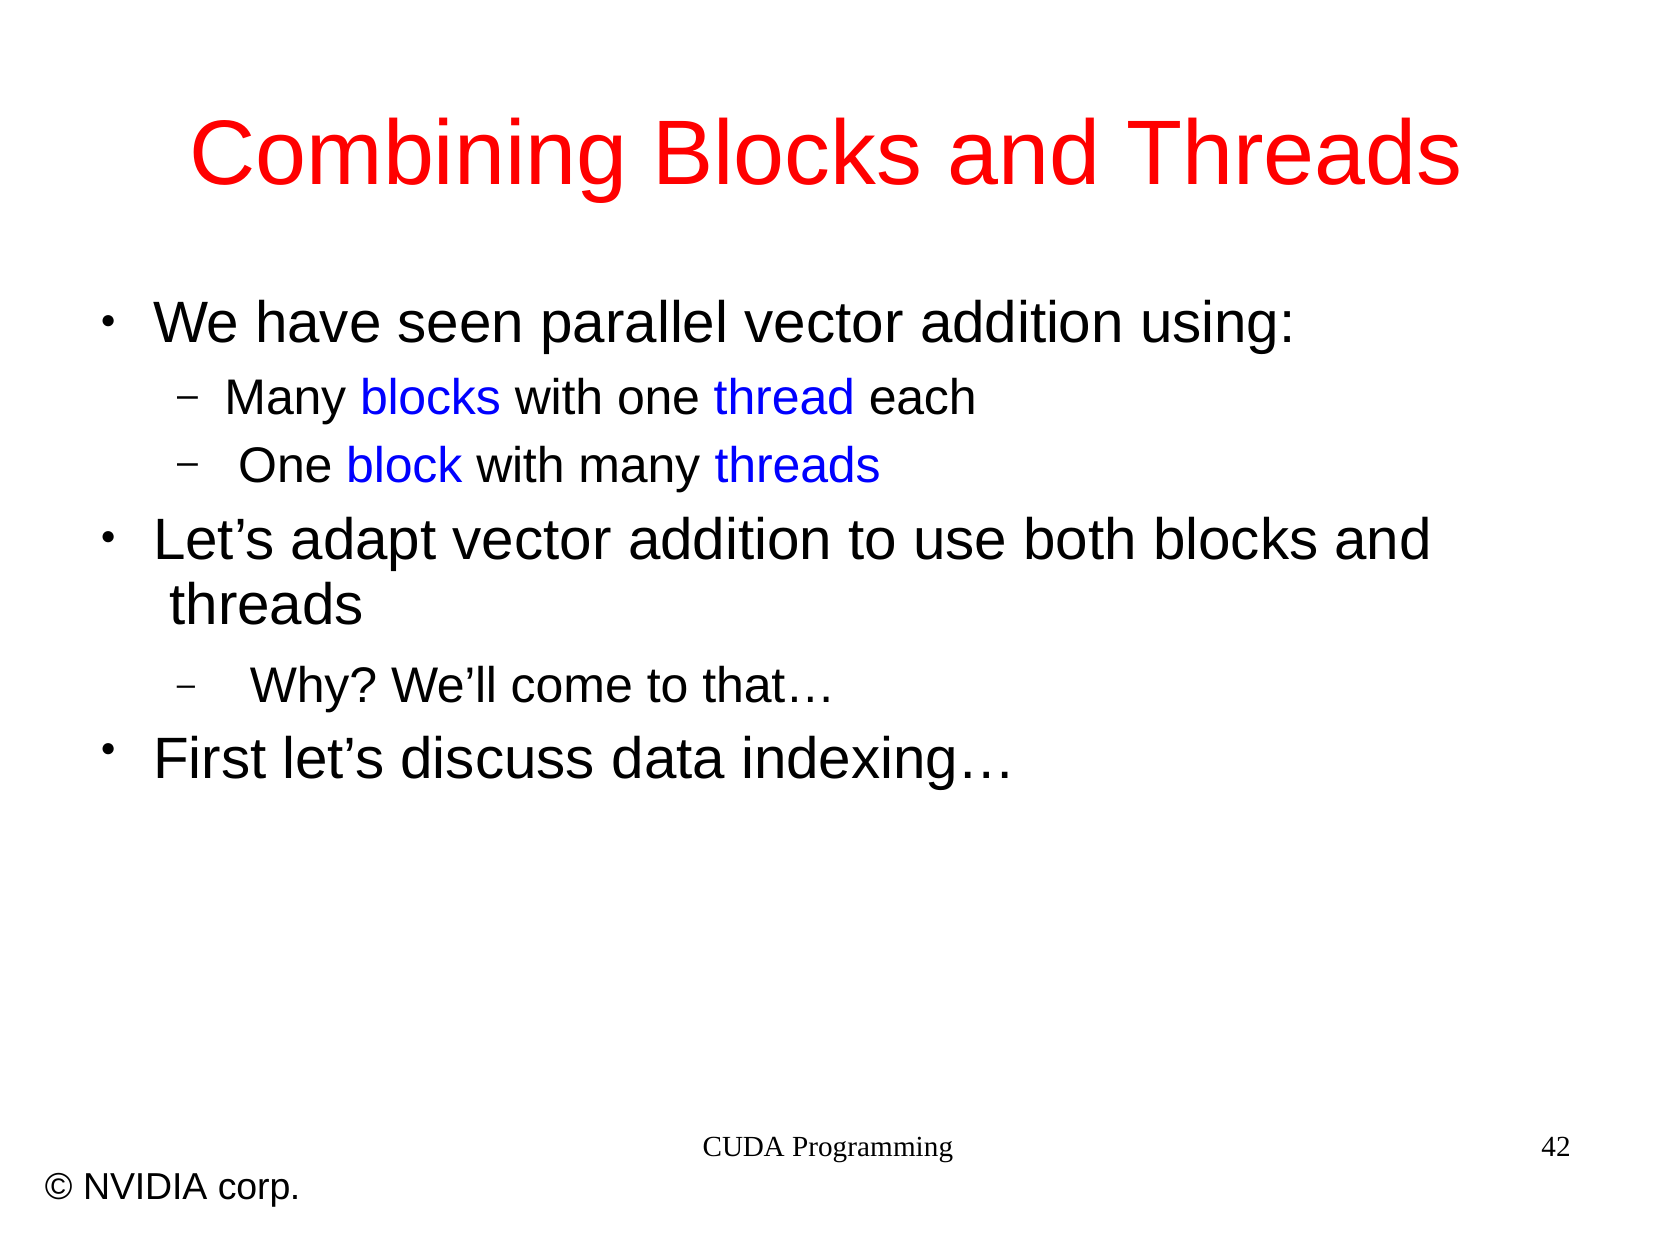

# Combining Blocks and Threads
We have seen parallel vector addition using:
●
–
–
Many blocks with one thread each  One block with many threads
Let’s adapt vector addition to use both blocks and  threads
–	Why? We’ll come to that…
First let’s discuss data indexing…
●
●
CUDA Programming
42
© NVIDIA corp.